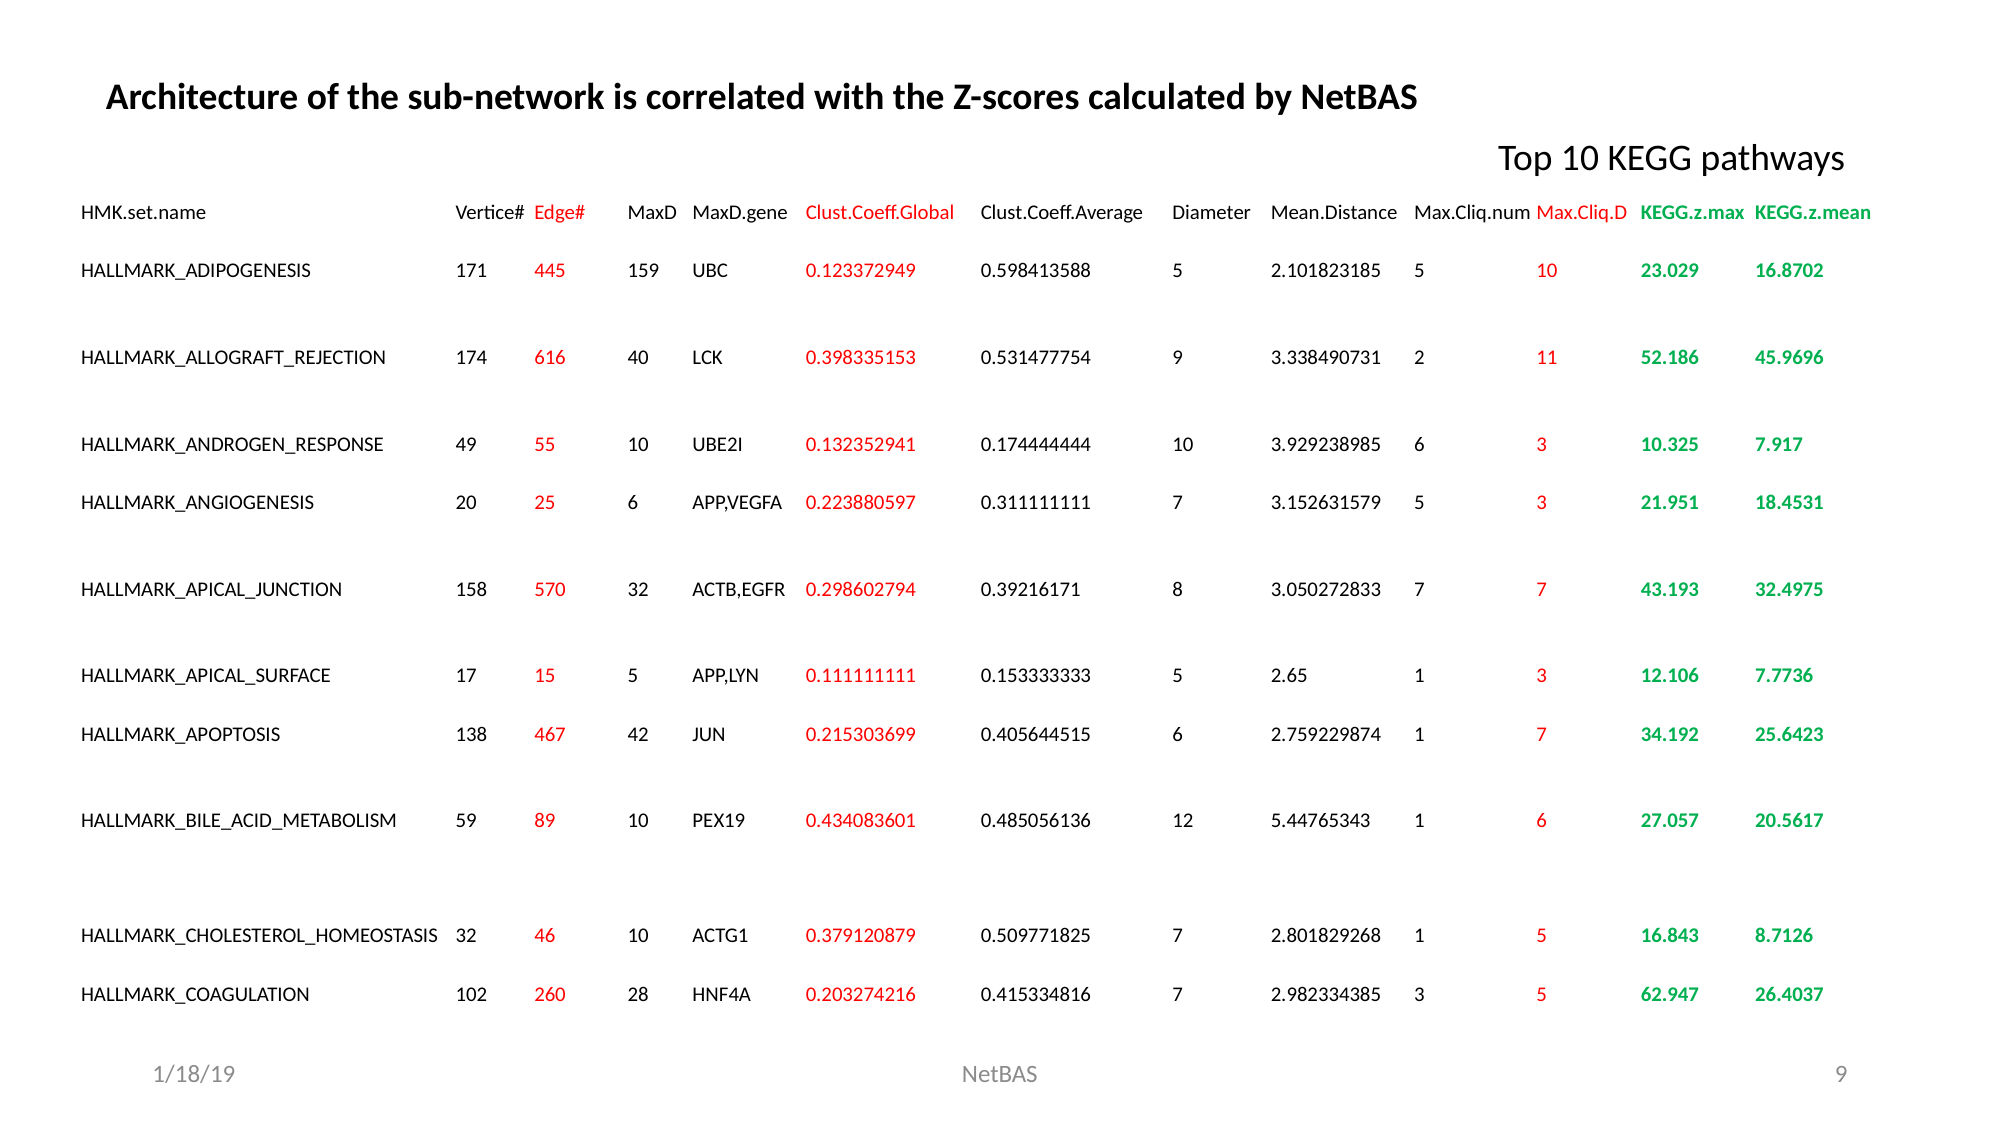

Architecture of the sub-network is correlated with the Z-scores calculated by NetBAS
Top 10 KEGG pathways
| HMK.set.name | Vertice# | Edge# | MaxD | MaxD.gene | Clust.Coeff.Global | Clust.Coeff.Average | Diameter | Mean.Distance | Max.Cliq.num | Max.Cliq.D | KEGG.z.max | KEGG.z.mean |
| --- | --- | --- | --- | --- | --- | --- | --- | --- | --- | --- | --- | --- |
| HALLMARK\_ADIPOGENESIS | 171 | 445 | 159 | UBC | 0.123372949 | 0.598413588 | 5 | 2.101823185 | 5 | 10 | 23.029 | 16.8702 |
| HALLMARK\_ALLOGRAFT\_REJECTION | 174 | 616 | 40 | LCK | 0.398335153 | 0.531477754 | 9 | 3.338490731 | 2 | 11 | 52.186 | 45.9696 |
| HALLMARK\_ANDROGEN\_RESPONSE | 49 | 55 | 10 | UBE2I | 0.132352941 | 0.174444444 | 10 | 3.929238985 | 6 | 3 | 10.325 | 7.917 |
| HALLMARK\_ANGIOGENESIS | 20 | 25 | 6 | APP,VEGFA | 0.223880597 | 0.311111111 | 7 | 3.152631579 | 5 | 3 | 21.951 | 18.4531 |
| HALLMARK\_APICAL\_JUNCTION | 158 | 570 | 32 | ACTB,EGFR | 0.298602794 | 0.39216171 | 8 | 3.050272833 | 7 | 7 | 43.193 | 32.4975 |
| HALLMARK\_APICAL\_SURFACE | 17 | 15 | 5 | APP,LYN | 0.111111111 | 0.153333333 | 5 | 2.65 | 1 | 3 | 12.106 | 7.7736 |
| HALLMARK\_APOPTOSIS | 138 | 467 | 42 | JUN | 0.215303699 | 0.405644515 | 6 | 2.759229874 | 1 | 7 | 34.192 | 25.6423 |
| HALLMARK\_BILE\_ACID\_METABOLISM | 59 | 89 | 10 | PEX19 | 0.434083601 | 0.485056136 | 12 | 5.44765343 | 1 | 6 | 27.057 | 20.5617 |
| HALLMARK\_CHOLESTEROL\_HOMEOSTASIS | 32 | 46 | 10 | ACTG1 | 0.379120879 | 0.509771825 | 7 | 2.801829268 | 1 | 5 | 16.843 | 8.7126 |
| HALLMARK\_COAGULATION | 102 | 260 | 28 | HNF4A | 0.203274216 | 0.415334816 | 7 | 2.982334385 | 3 | 5 | 62.947 | 26.4037 |
1/18/19
NetBAS
9